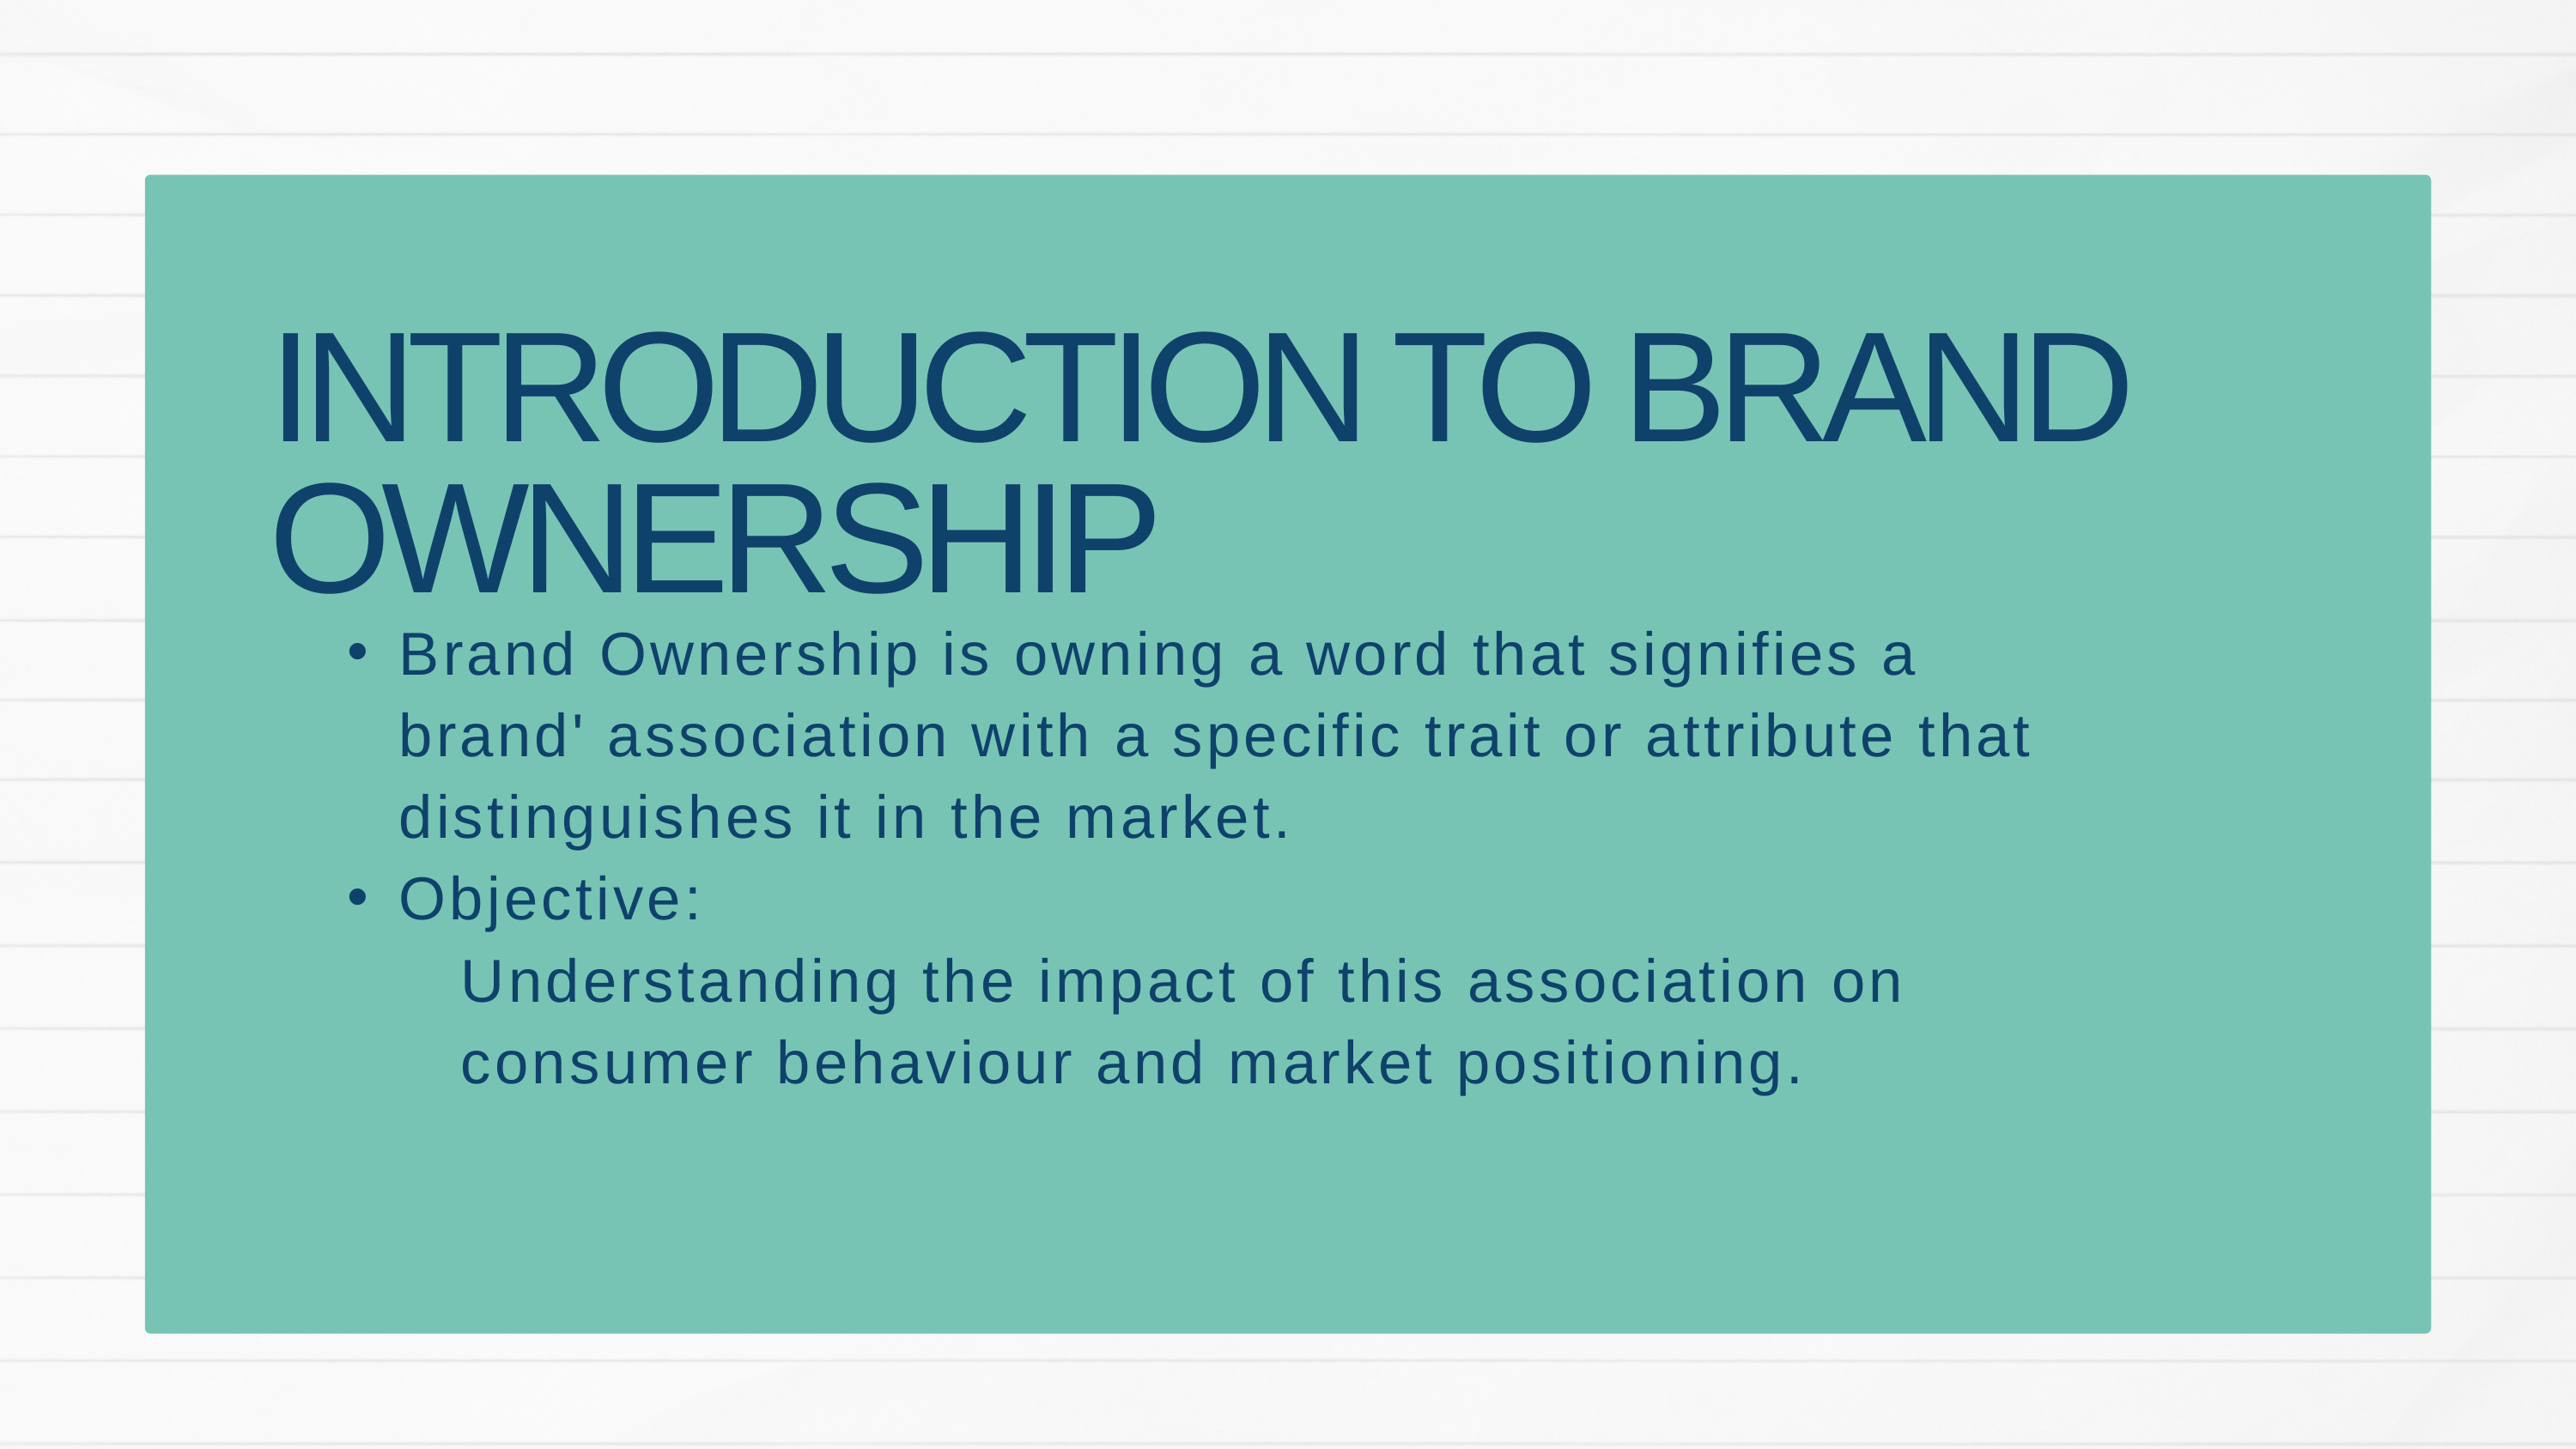

INTRODUCTION TO BRAND OWNERSHIP
Brand Ownership is owning a word that signifies a brand' association with a specific trait or attribute that distinguishes it in the market.
Objective:
        Understanding the impact of this association on
        consumer behaviour and market positioning.